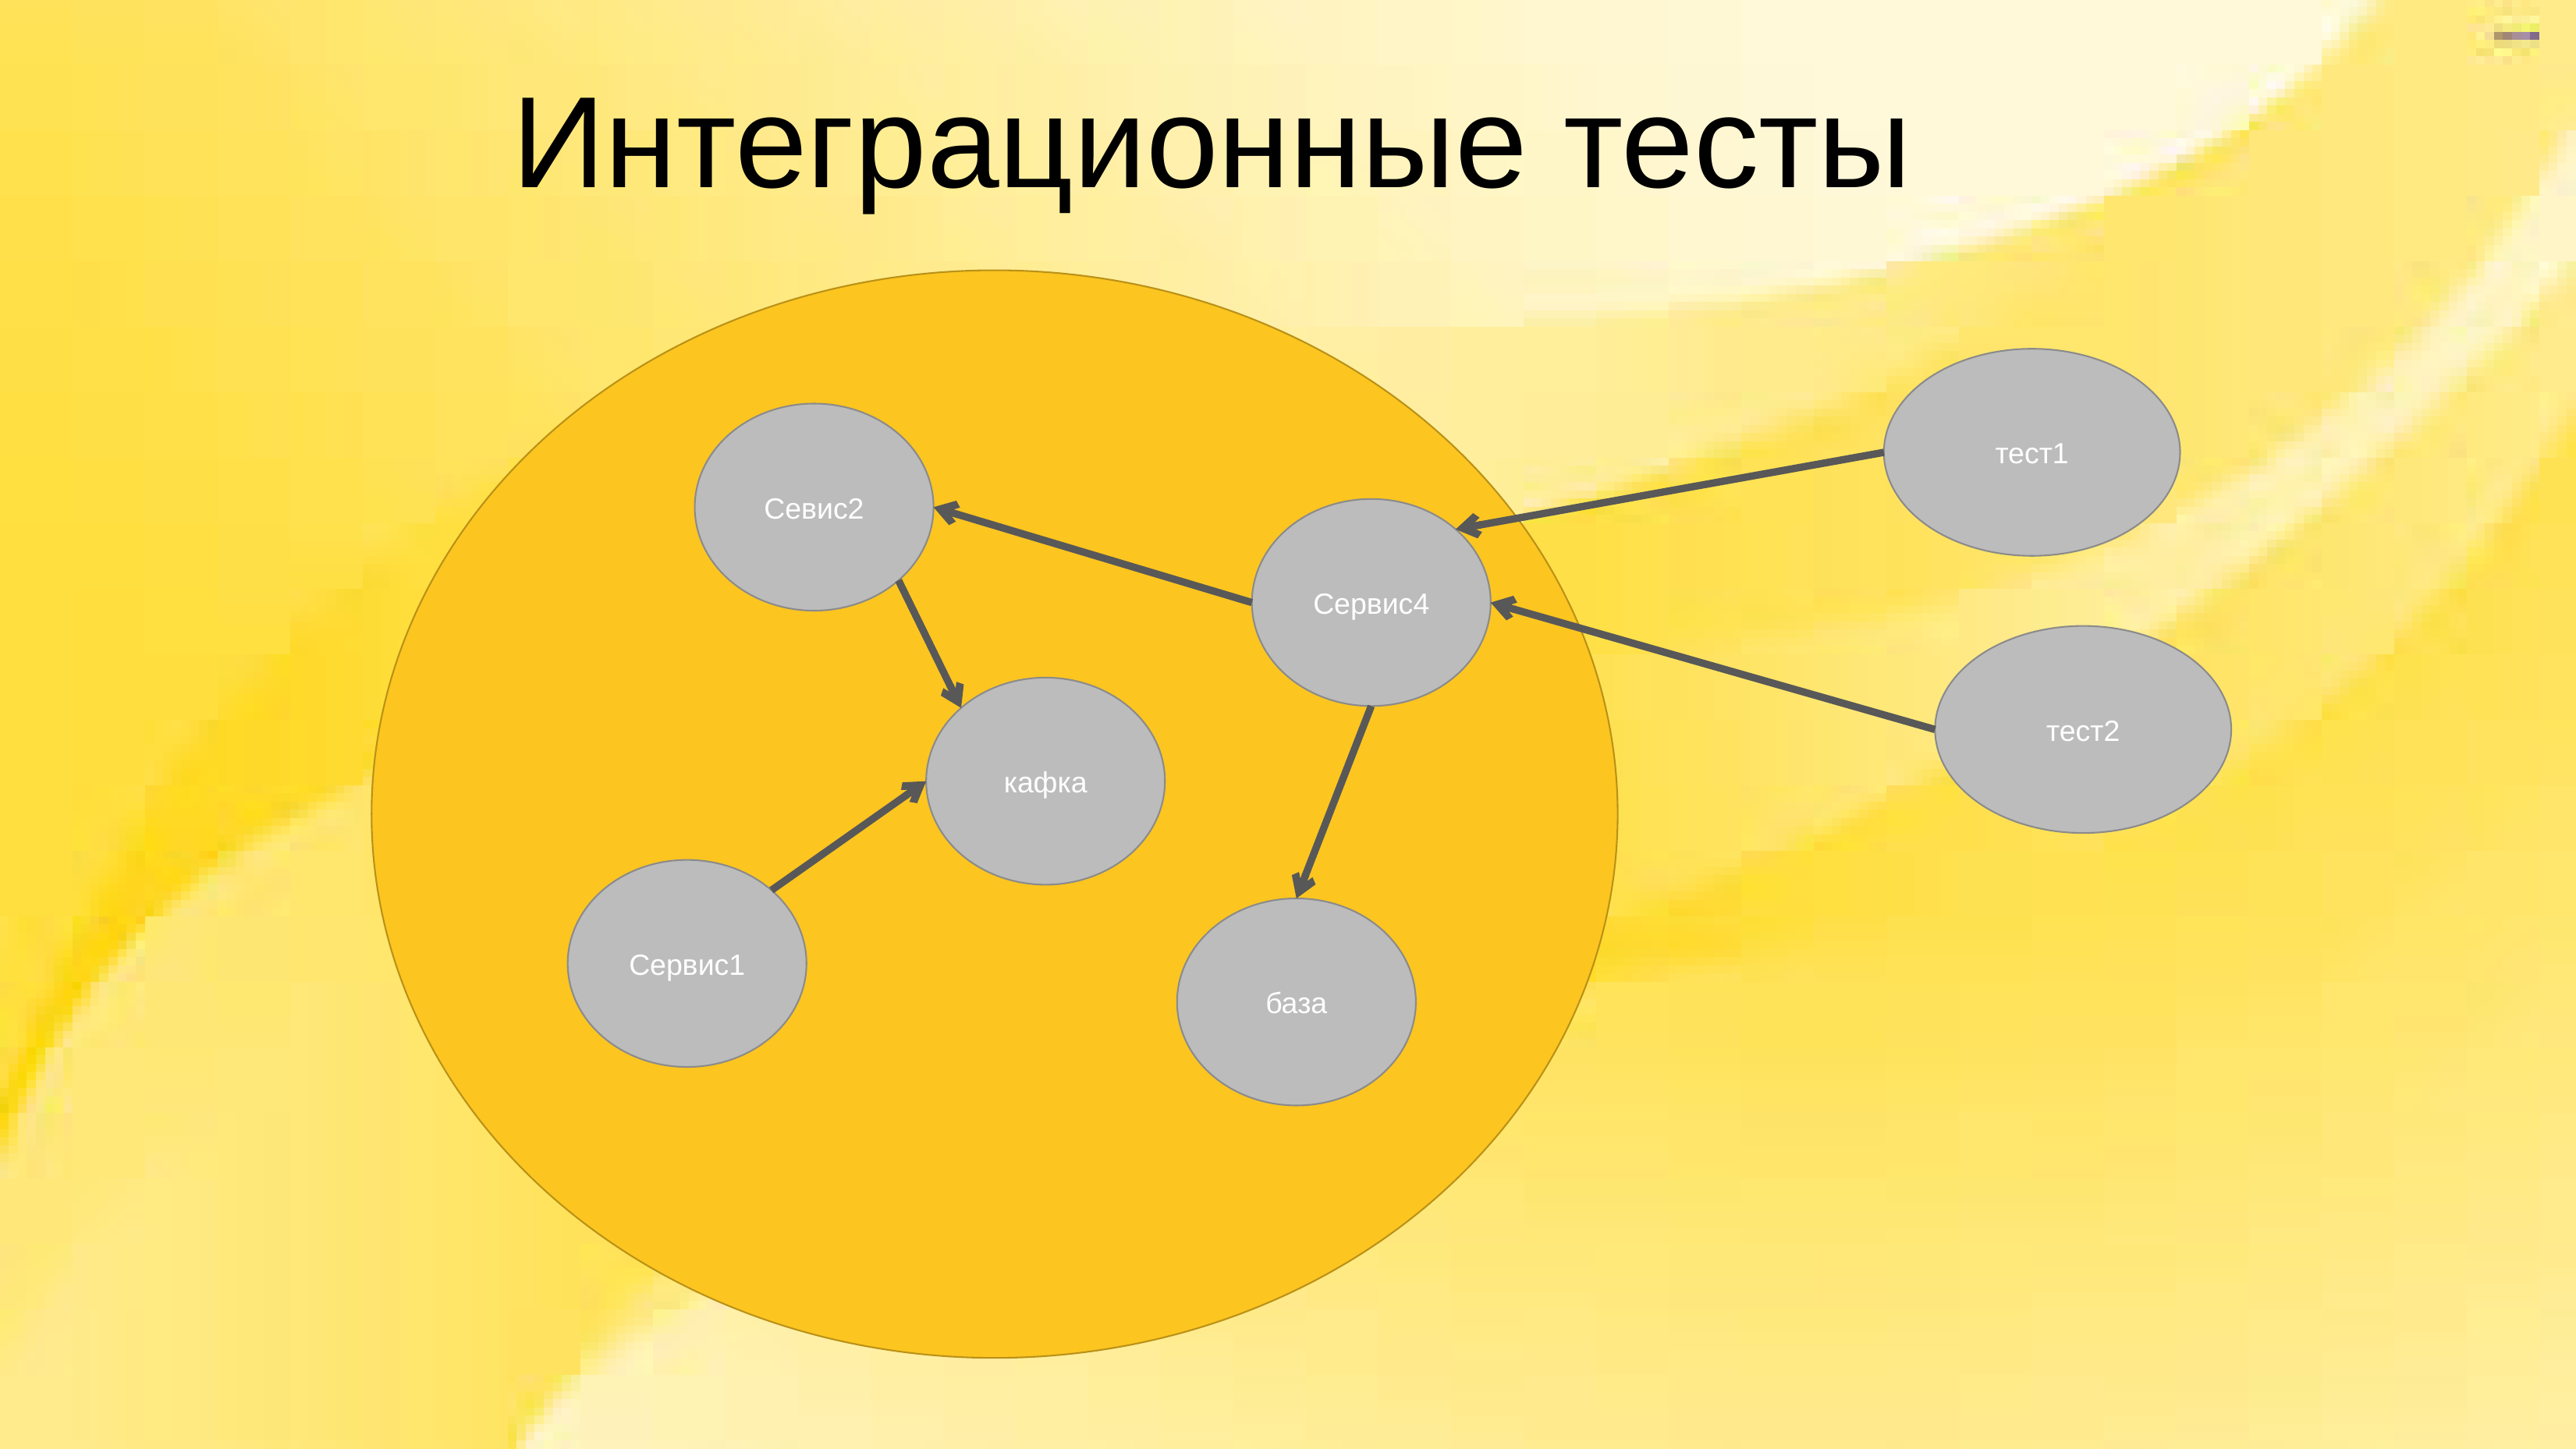

Интеграционные тесты

тест1
Севис2
Сервис4
тест2
кафка
Сервис1
база